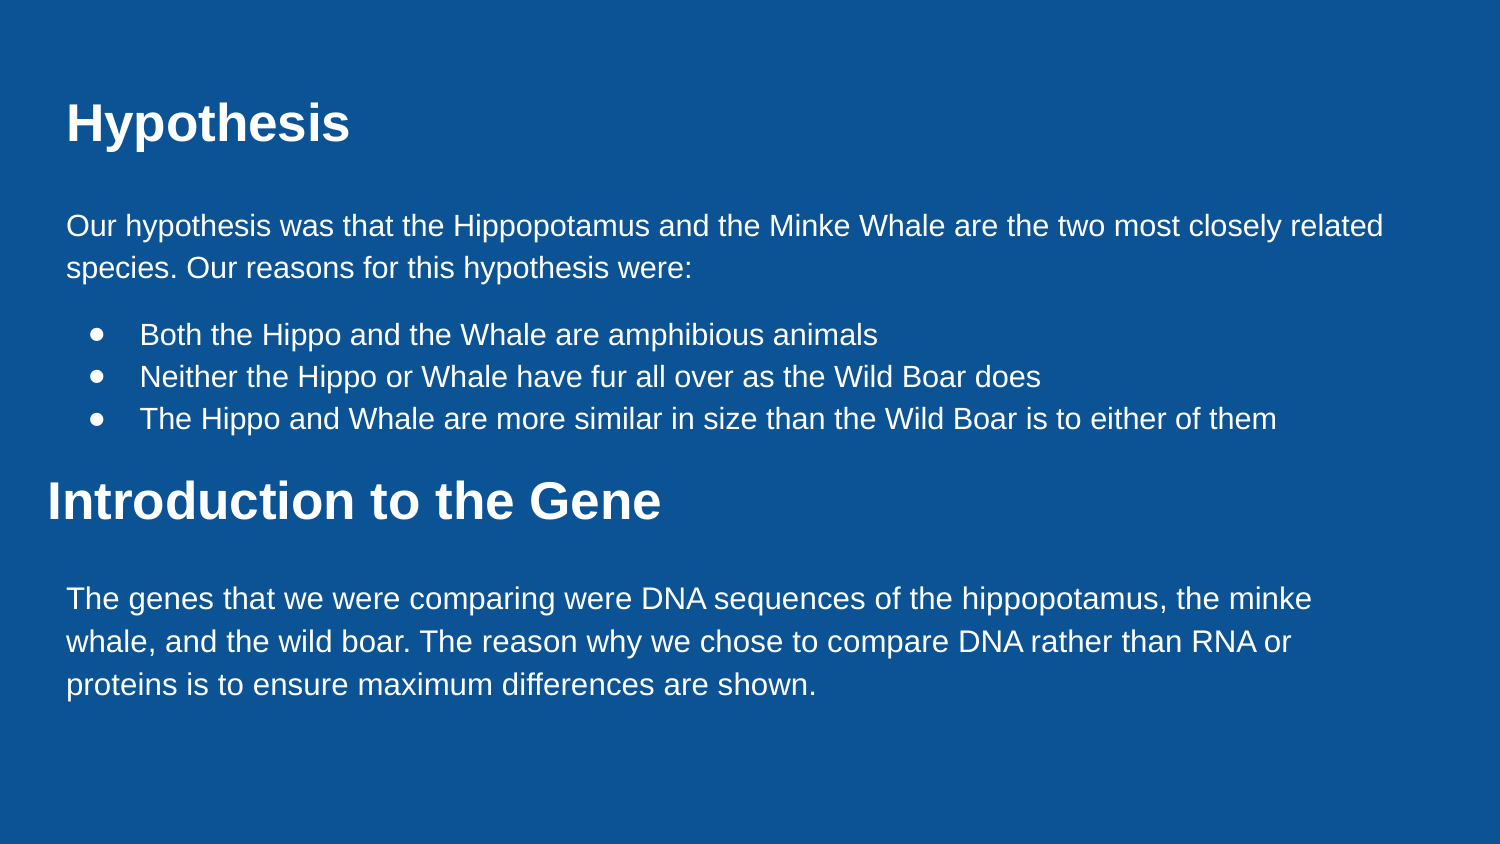

# Hypothesis
Our hypothesis was that the Hippopotamus and the Minke Whale are the two most closely related species. Our reasons for this hypothesis were:
Both the Hippo and the Whale are amphibious animals
Neither the Hippo or Whale have fur all over as the Wild Boar does
The Hippo and Whale are more similar in size than the Wild Boar is to either of them
Introduction to the Gene
The genes that we were comparing were DNA sequences of the hippopotamus, the minke whale, and the wild boar. The reason why we chose to compare DNA rather than RNA or proteins is to ensure maximum differences are shown.